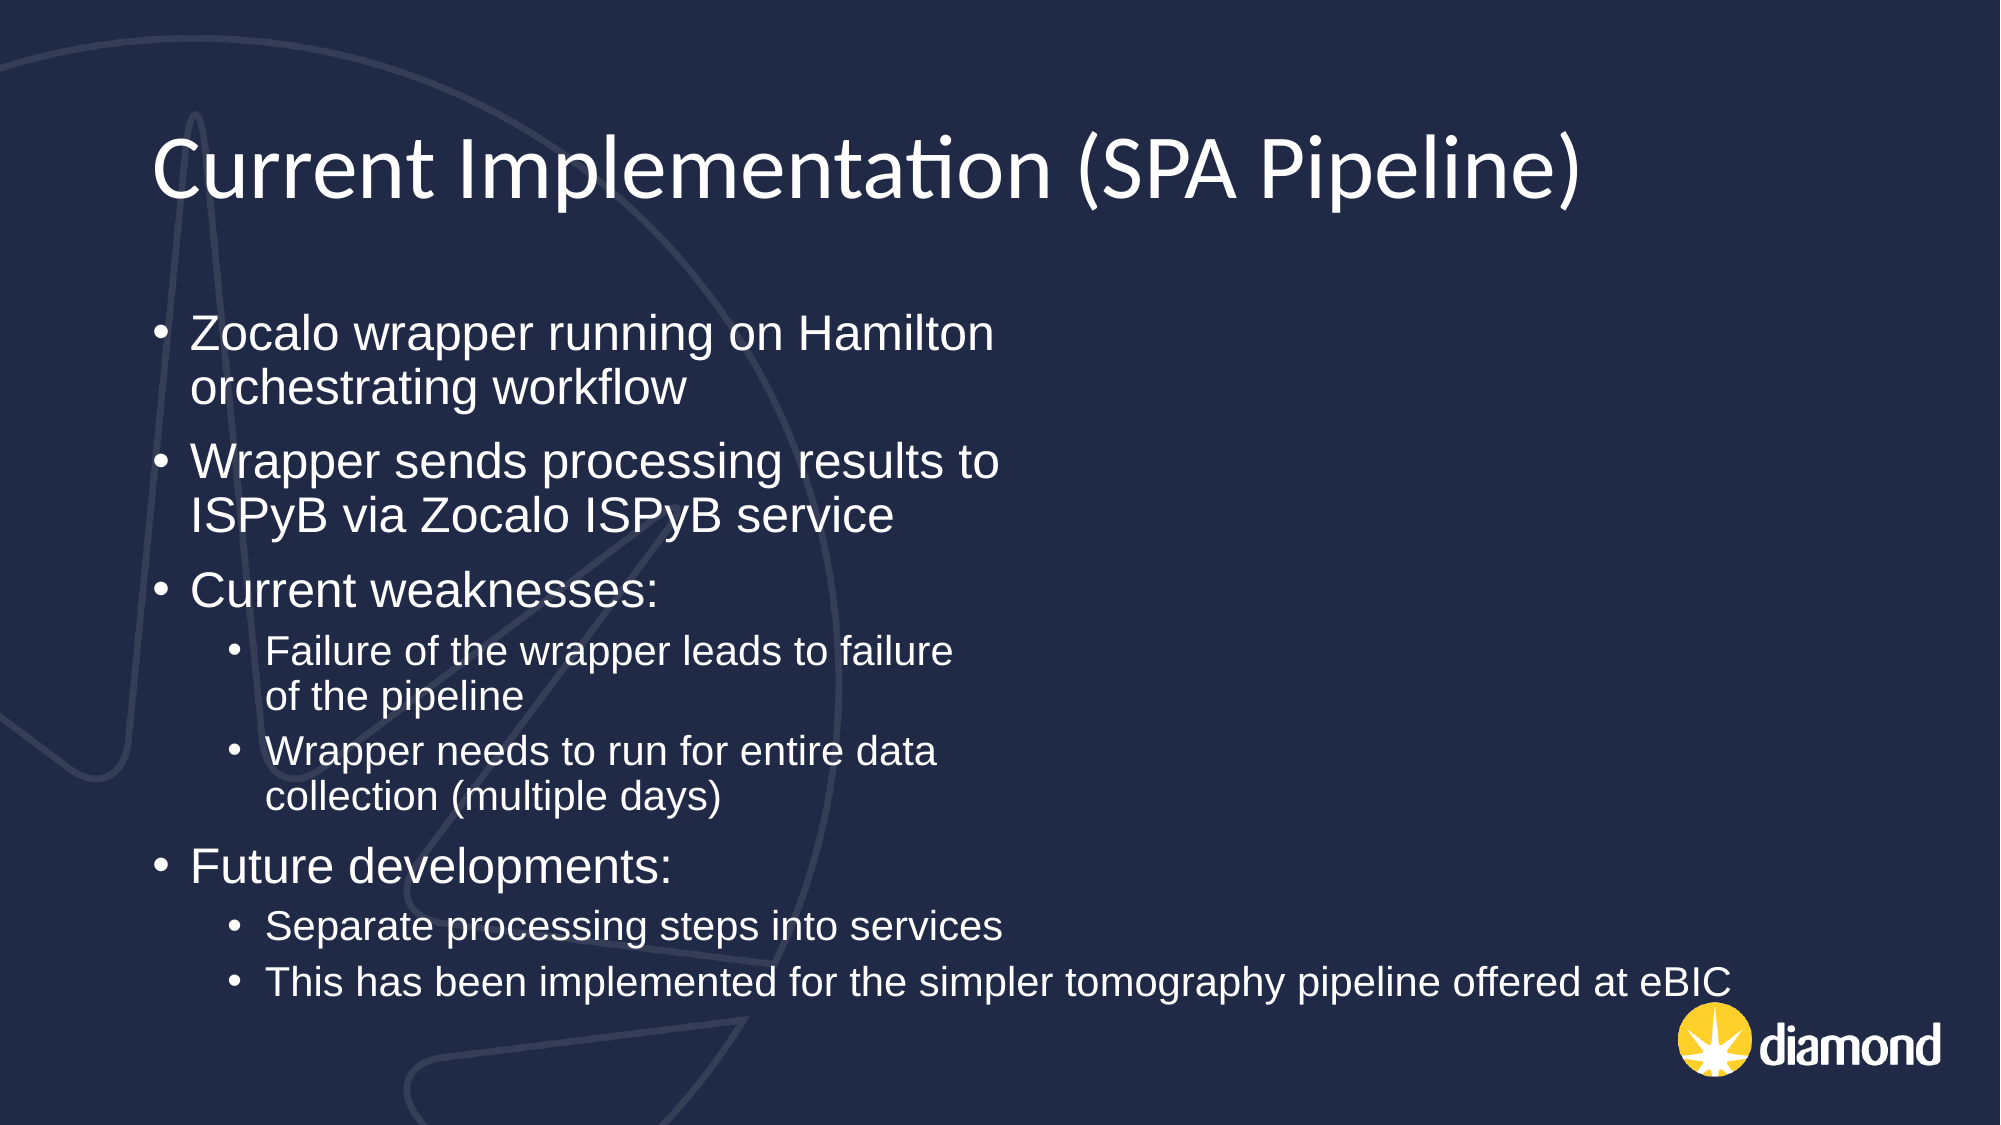

# Current Implementation (SPA Pipeline)
Zocalo wrapper running on Hamilton
orchestrating workflow
Wrapper sends processing results to
ISPyB via Zocalo ISPyB service
Current weaknesses:
Failure of the wrapper leads to failure
of the pipeline
Wrapper needs to run for entire data
collection (multiple days)
Future developments:
Separate processing steps into services
This has been implemented for the simpler tomography pipeline offered at eBIC